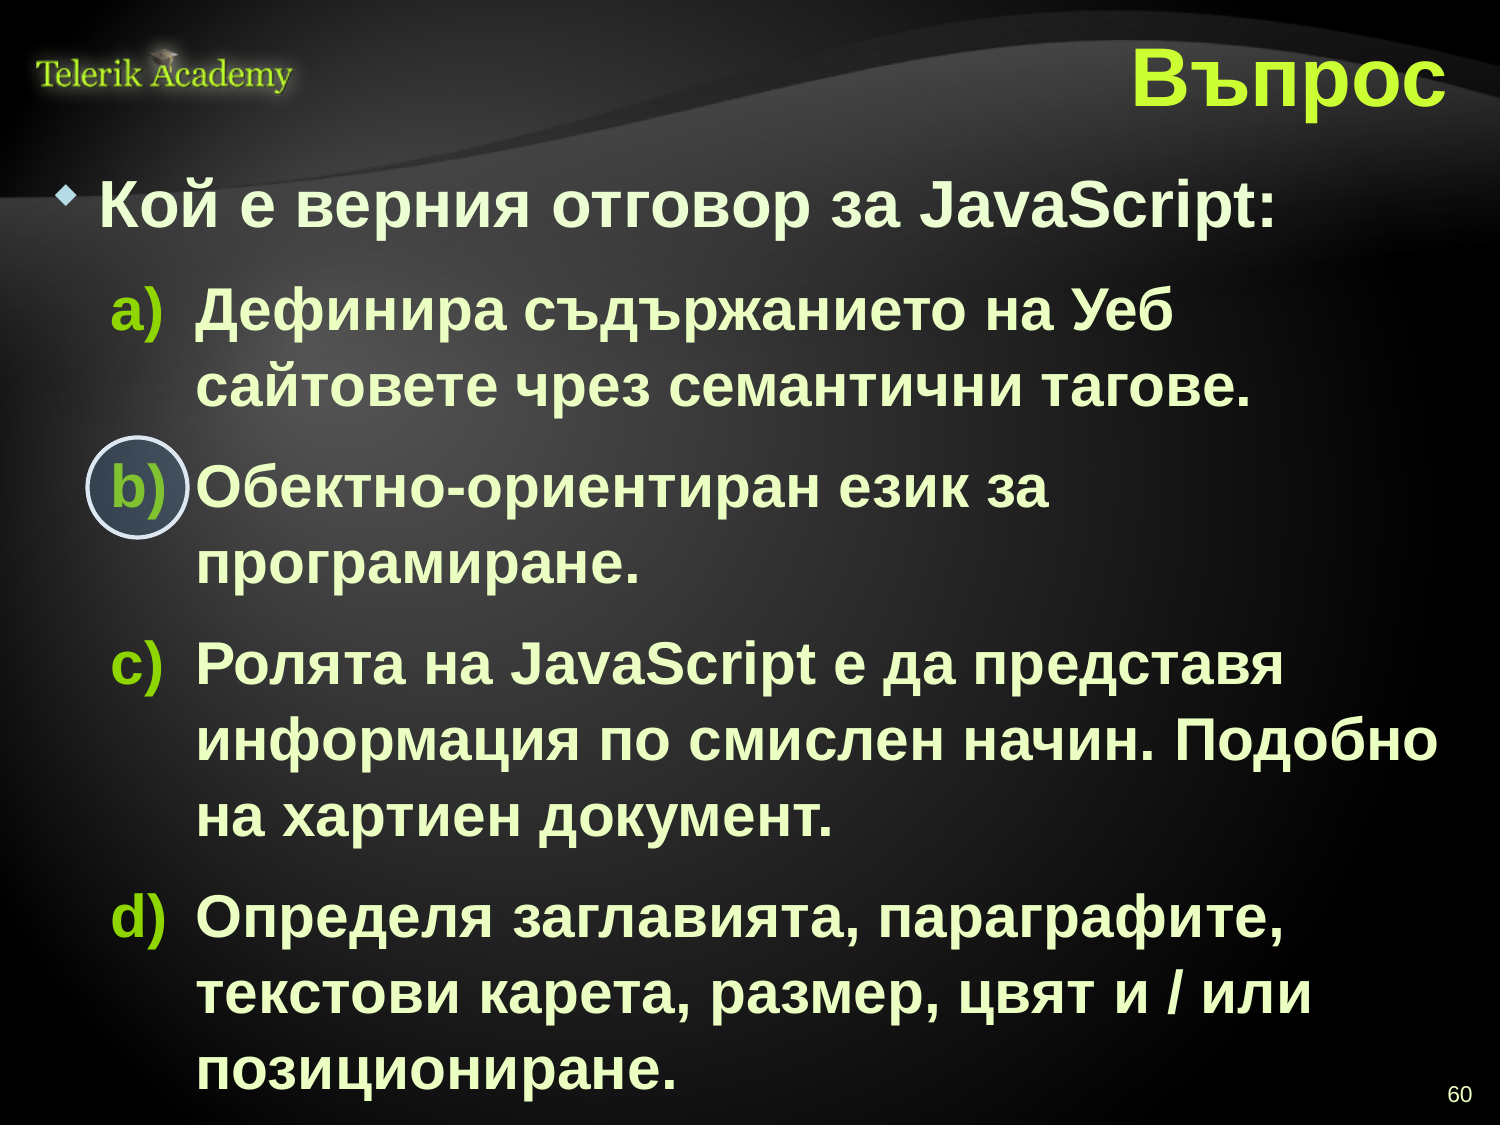

# Въпрос
Кой е верния отговор за JavaScript:
Дефинира съдържанието на Уеб сайтовете чрез семантични тагове.
Обектно-ориентиран език за програмиране.
Ролята на JavaScript е да представя информация по смислен начин. Подобно на хартиен документ.
Определя заглавията, параграфите, текстови карета, размер, цвят и / или позициониране.

60